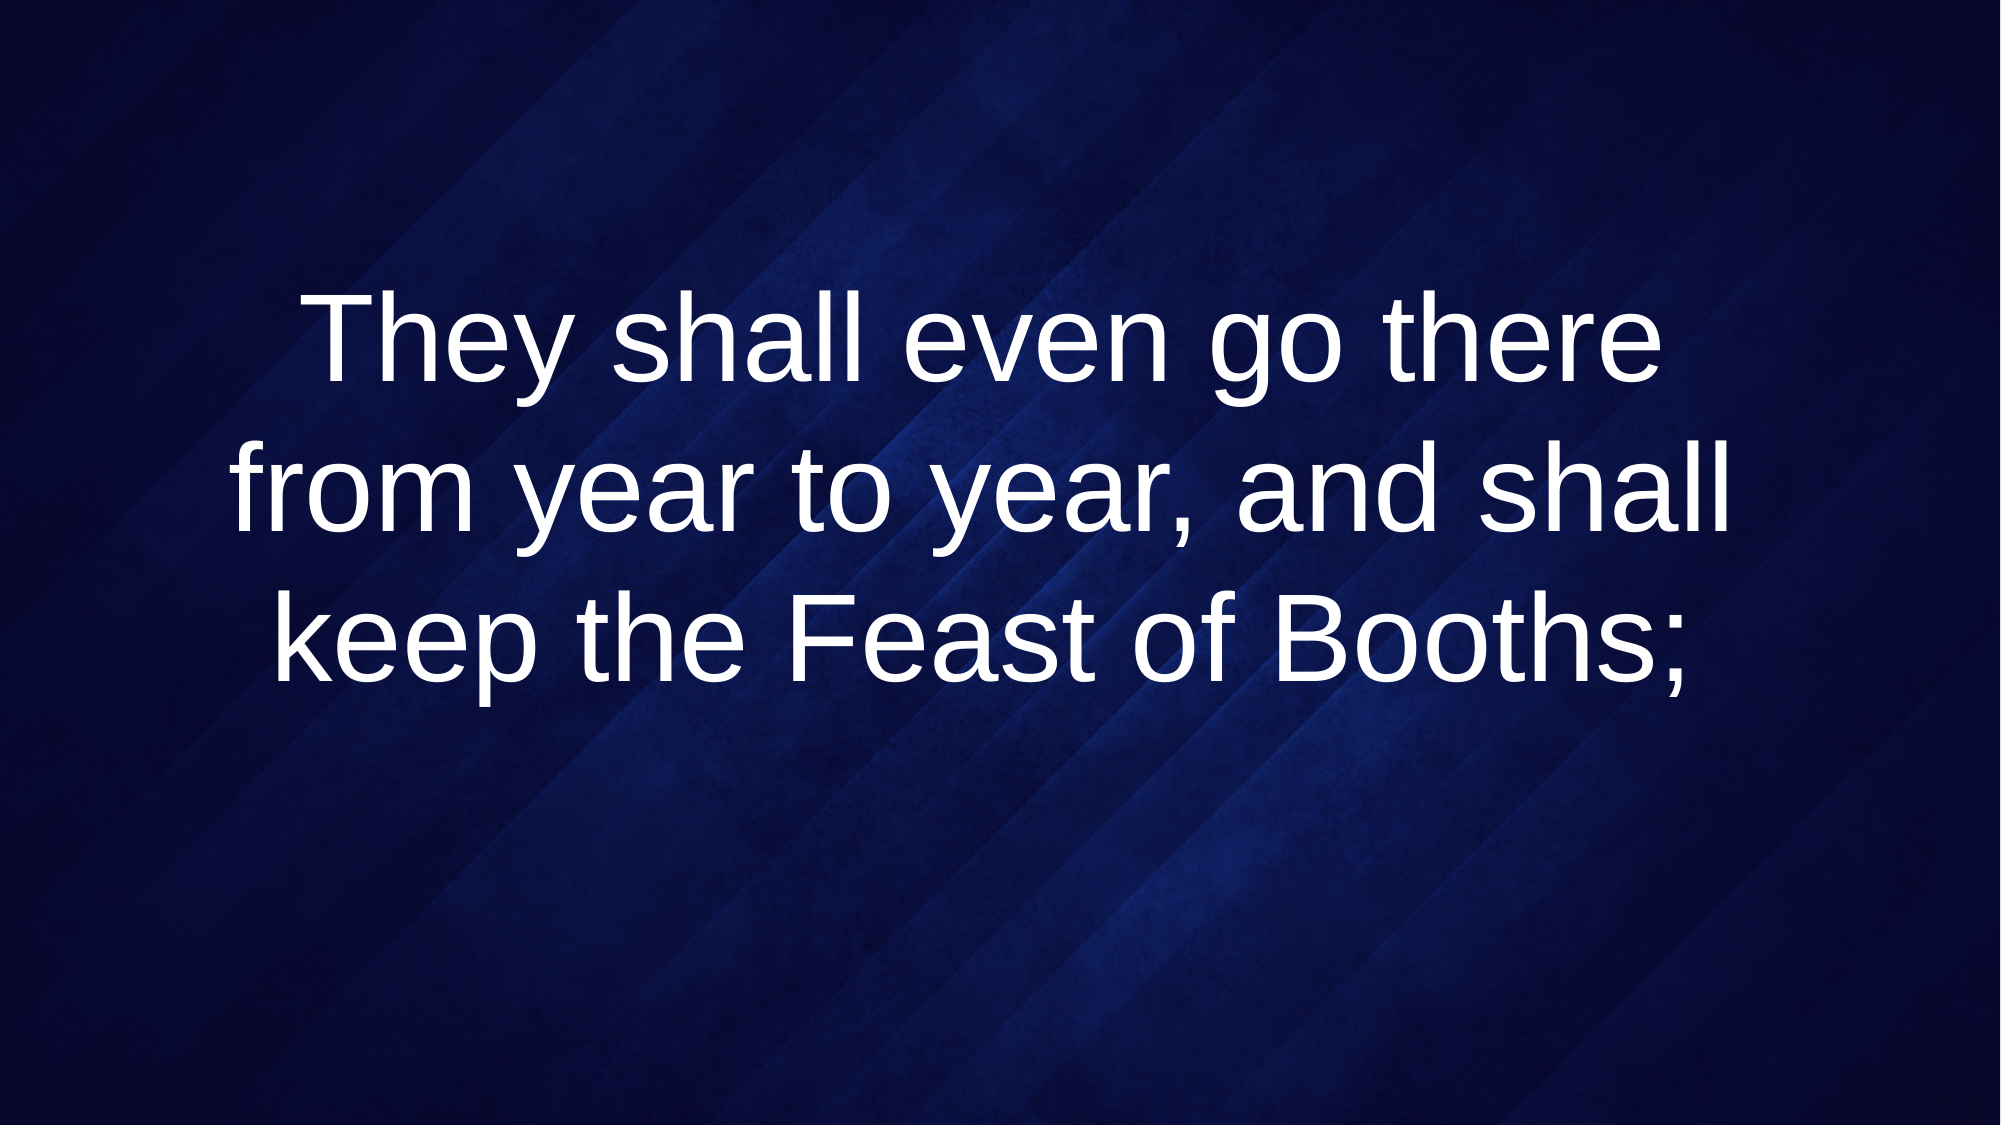

# They shall even go there from year to year, and shall keep the Feast of Booths;